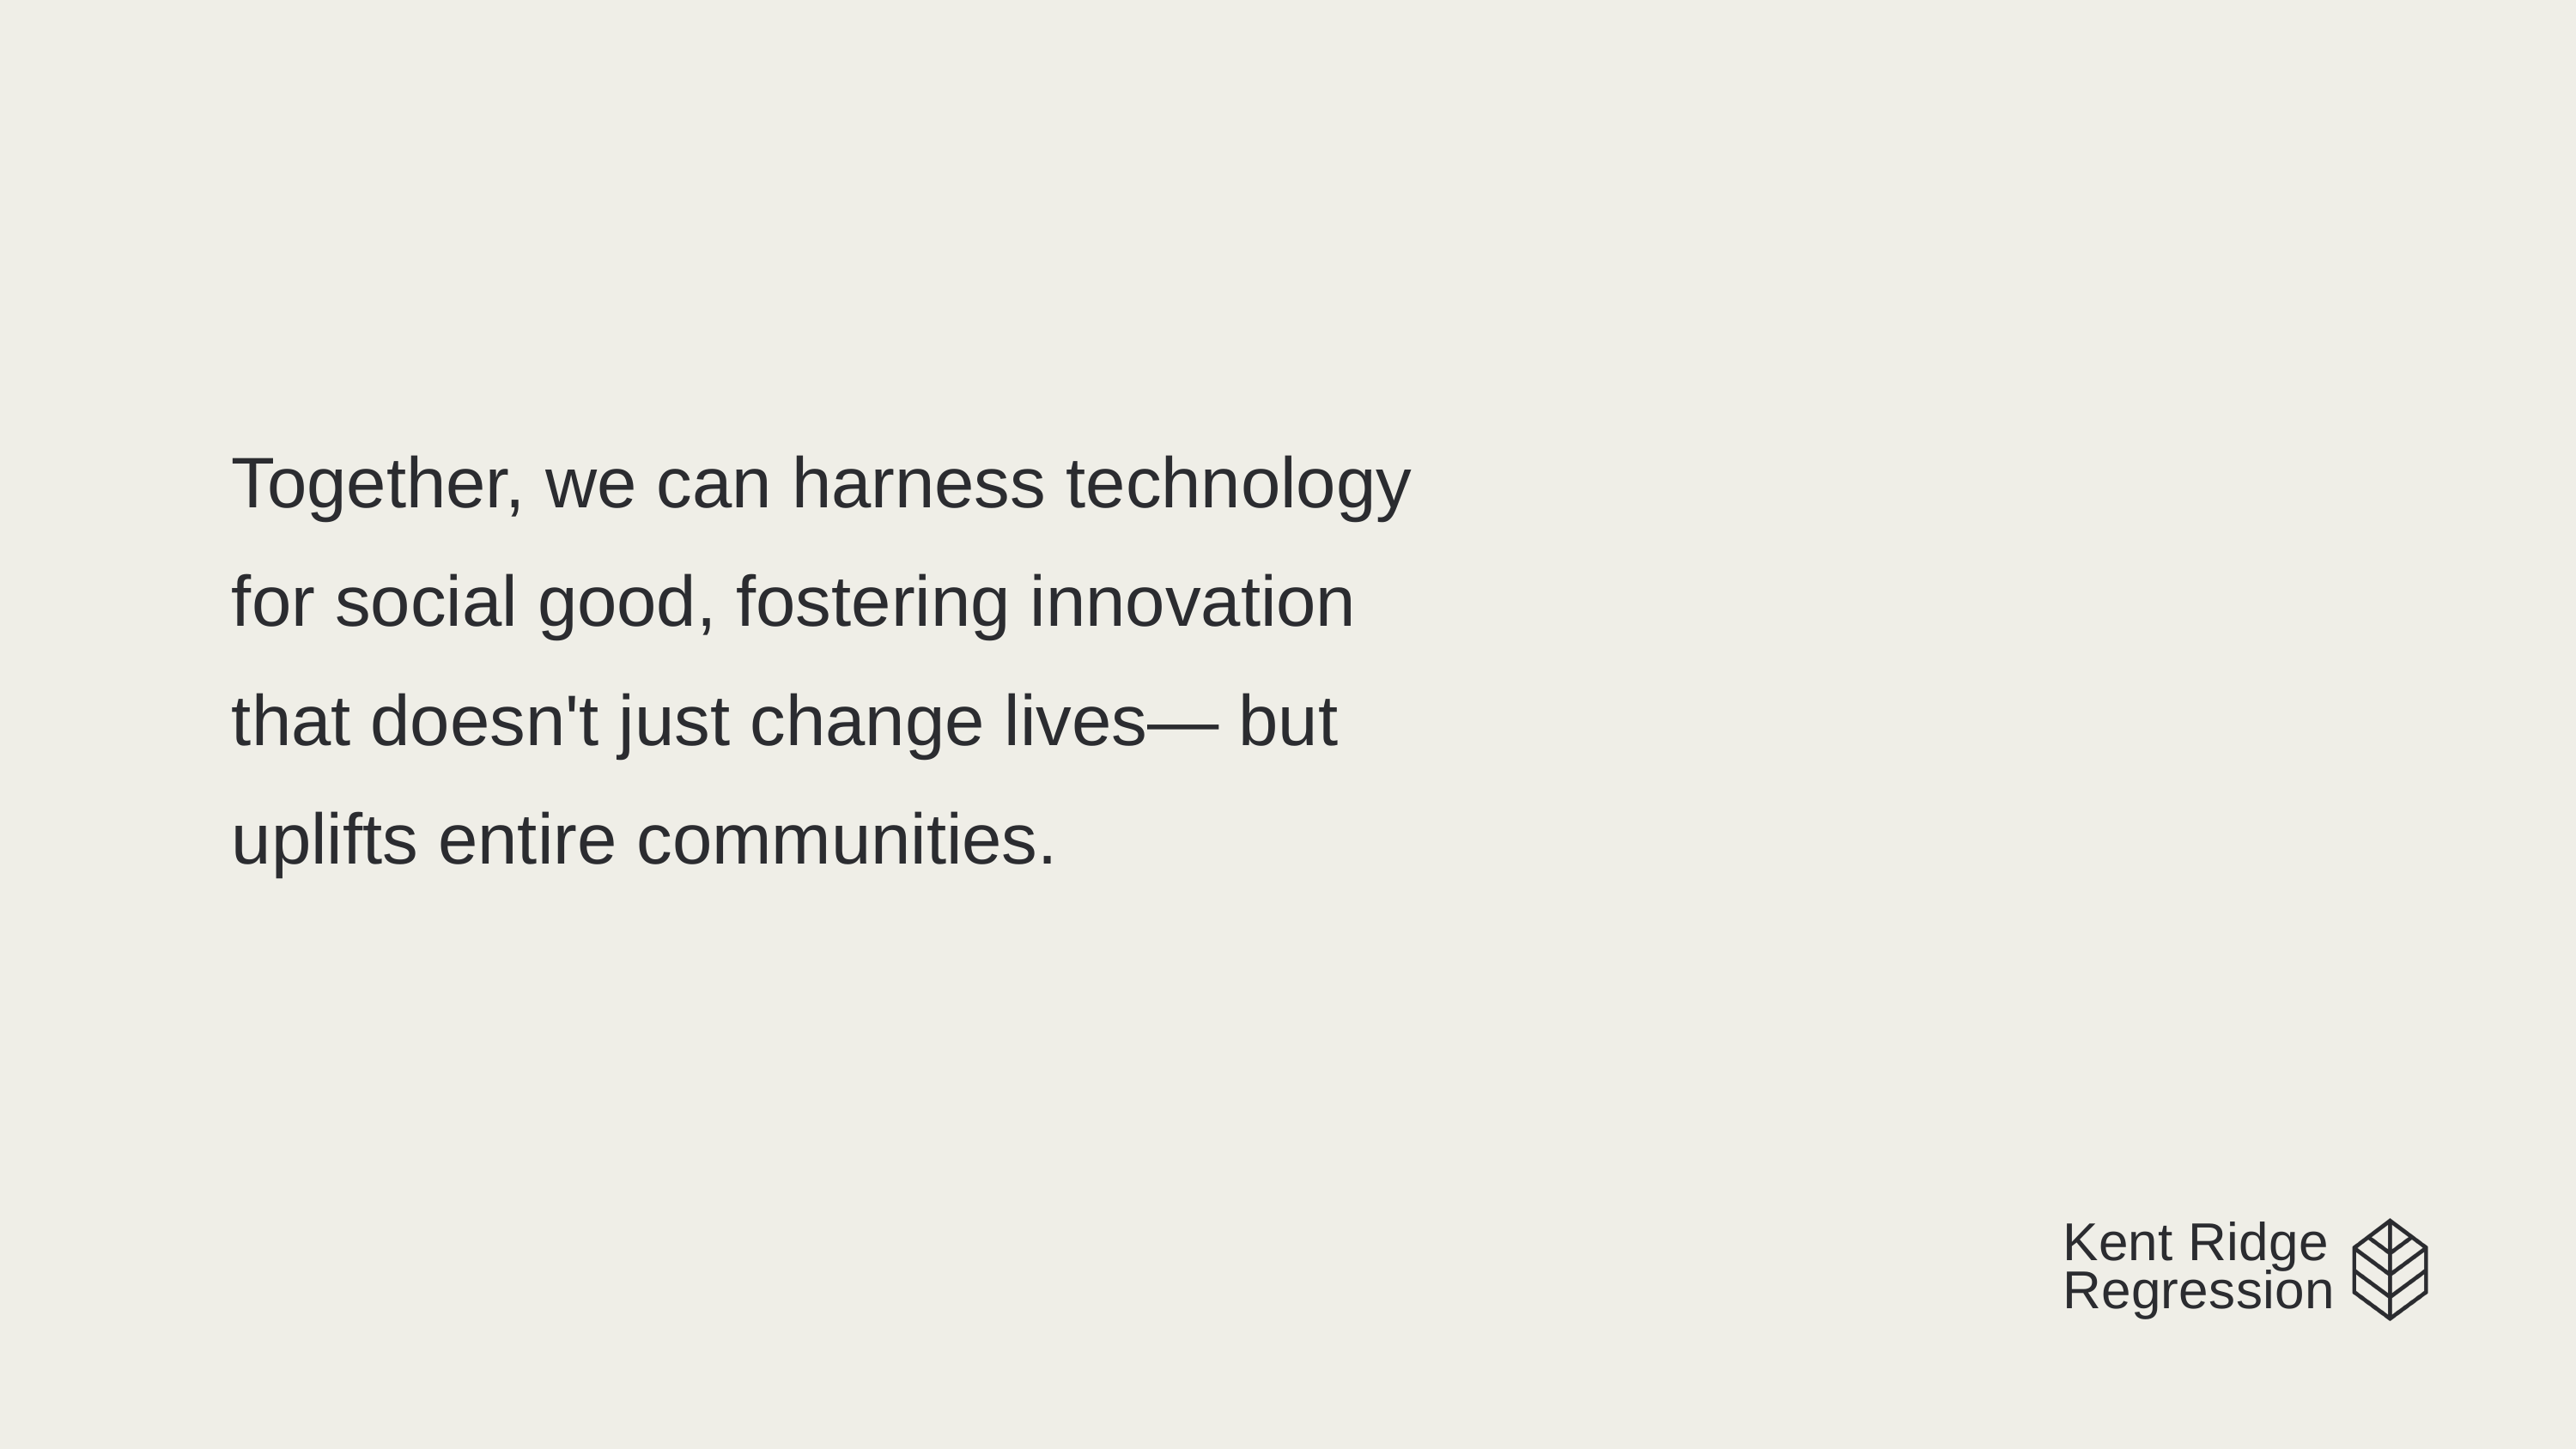

Together, we can harness technology for social good, fostering innovation that doesn't just change lives— but uplifts entire communities.

Kent Ridge
Regression